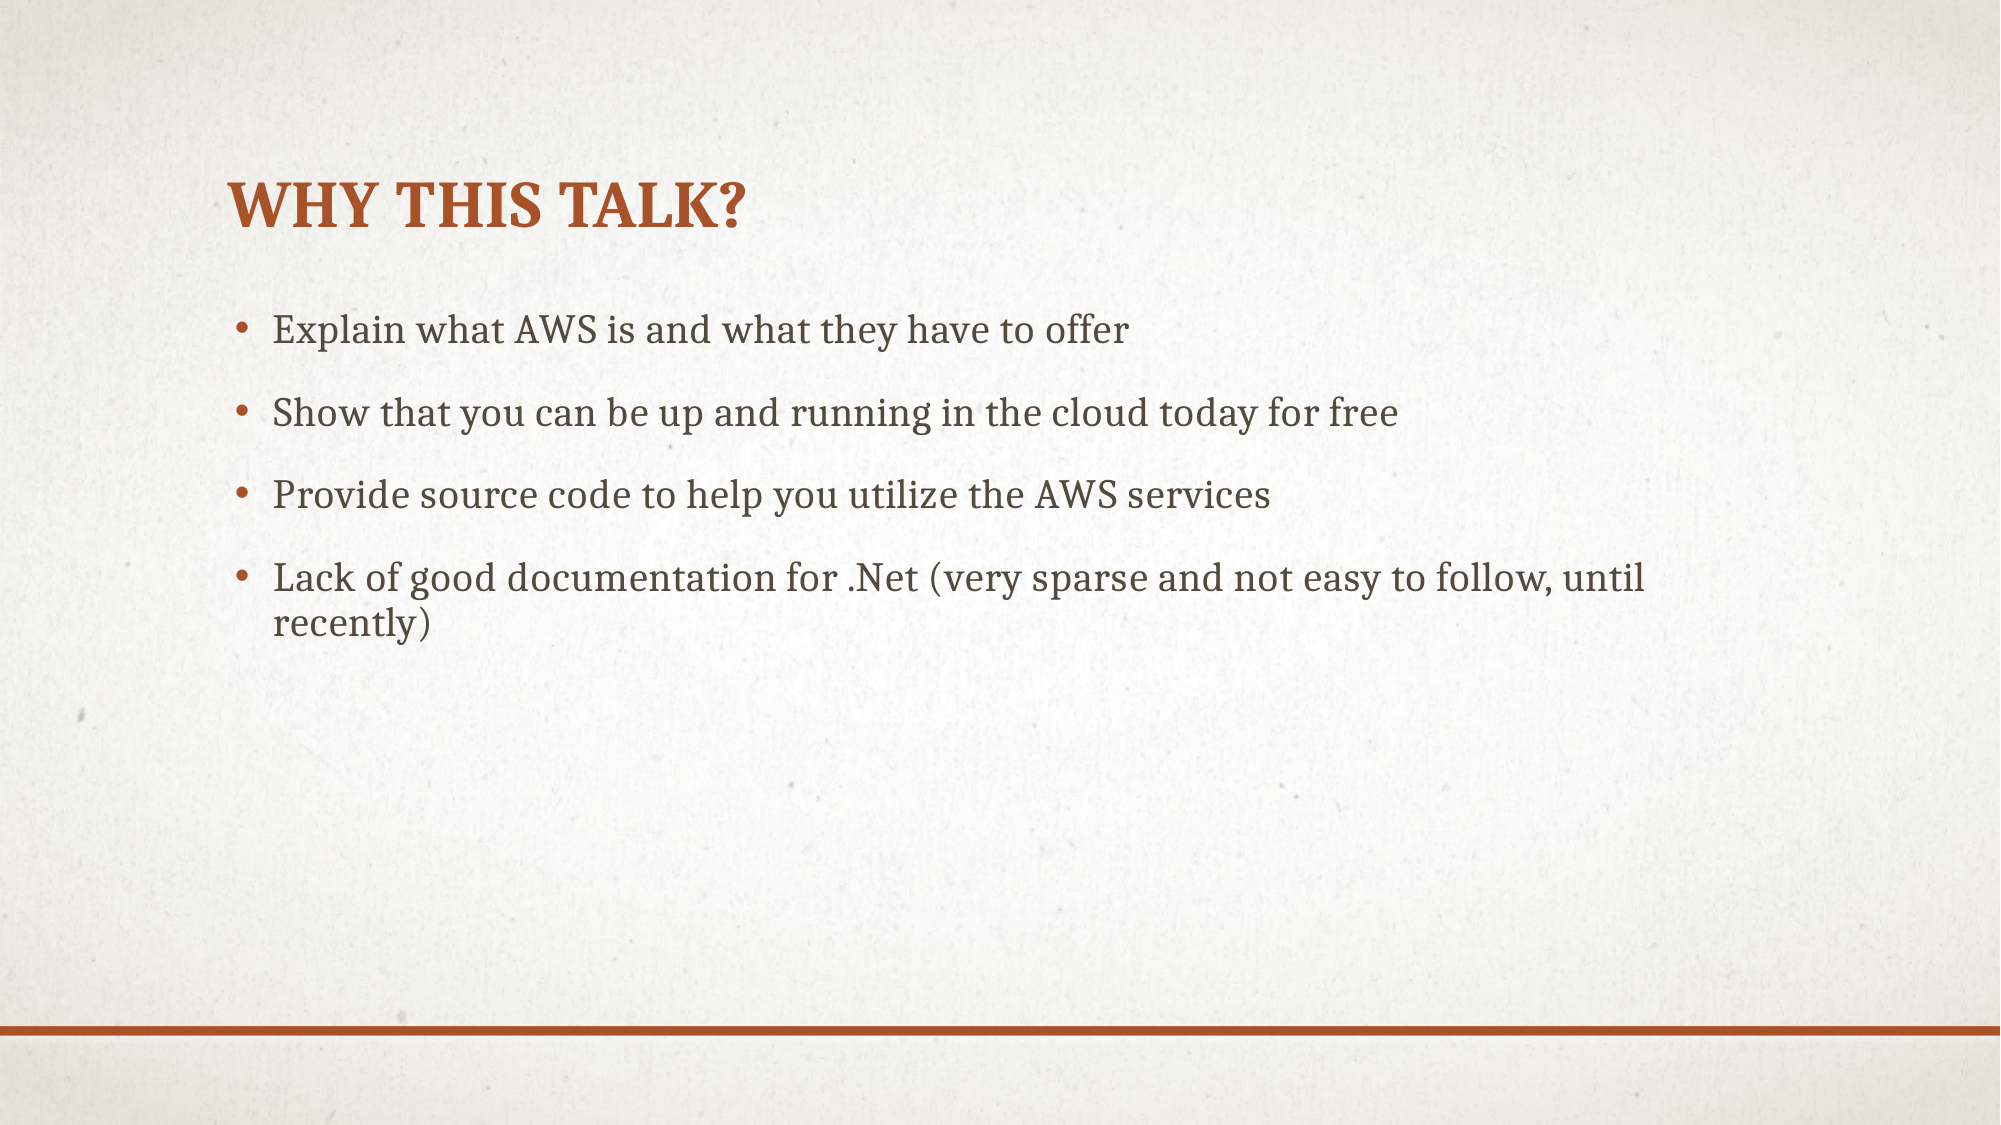

# Why This Talk?
Explain what AWS is and what they have to offer
Show that you can be up and running in the cloud today for free
Provide source code to help you utilize the AWS services
Lack of good documentation for .Net (very sparse and not easy to follow, until recently)